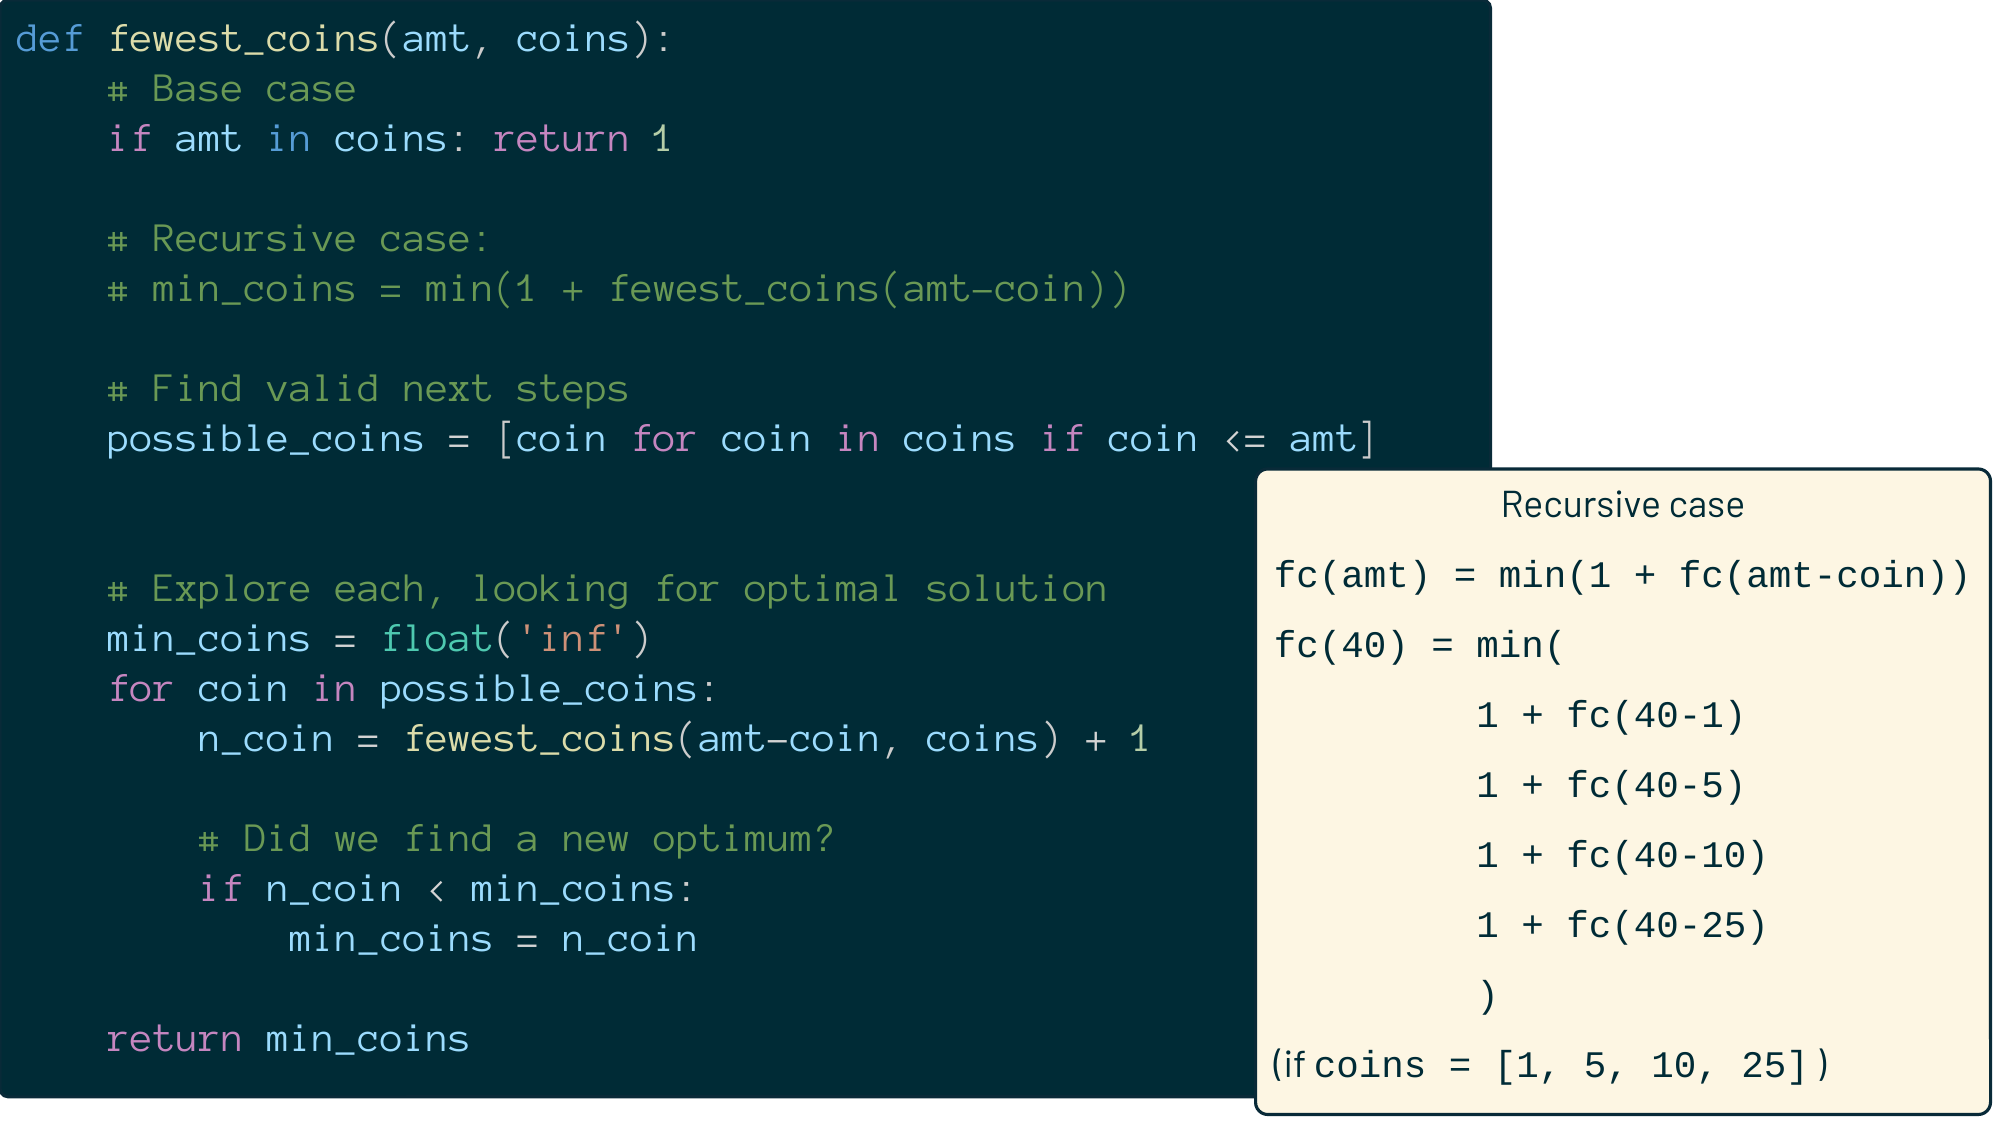

def fewest_coins(amt, coins):
    # Base case
    if amt in coins: return 1

    # Recursive case:
    # min_coins = min(1 + fewest_coins(amt-coin))

    # Find valid next steps
    possible_coins = [coin for coin in coins if coin <= amt]

    # Explore each, looking for optimal solution
    min_coins = float('inf')
    for coin in possible_coins:
        n_coin = fewest_coins(amt-coin, coins) + 1
        # Did we find a new optimum?
        if n_coin < min_coins:
            min_coins = n_coin
    return min_coins
Recursive case
fc(amt) = min(1 + fc(amt-coin))
fc(40) = min(
         1 + fc(40-1)
         1 + fc(40-5)
         1 + fc(40-10)
         1 + fc(40-25)
         )
(if coins = [1, 5, 10, 25] )